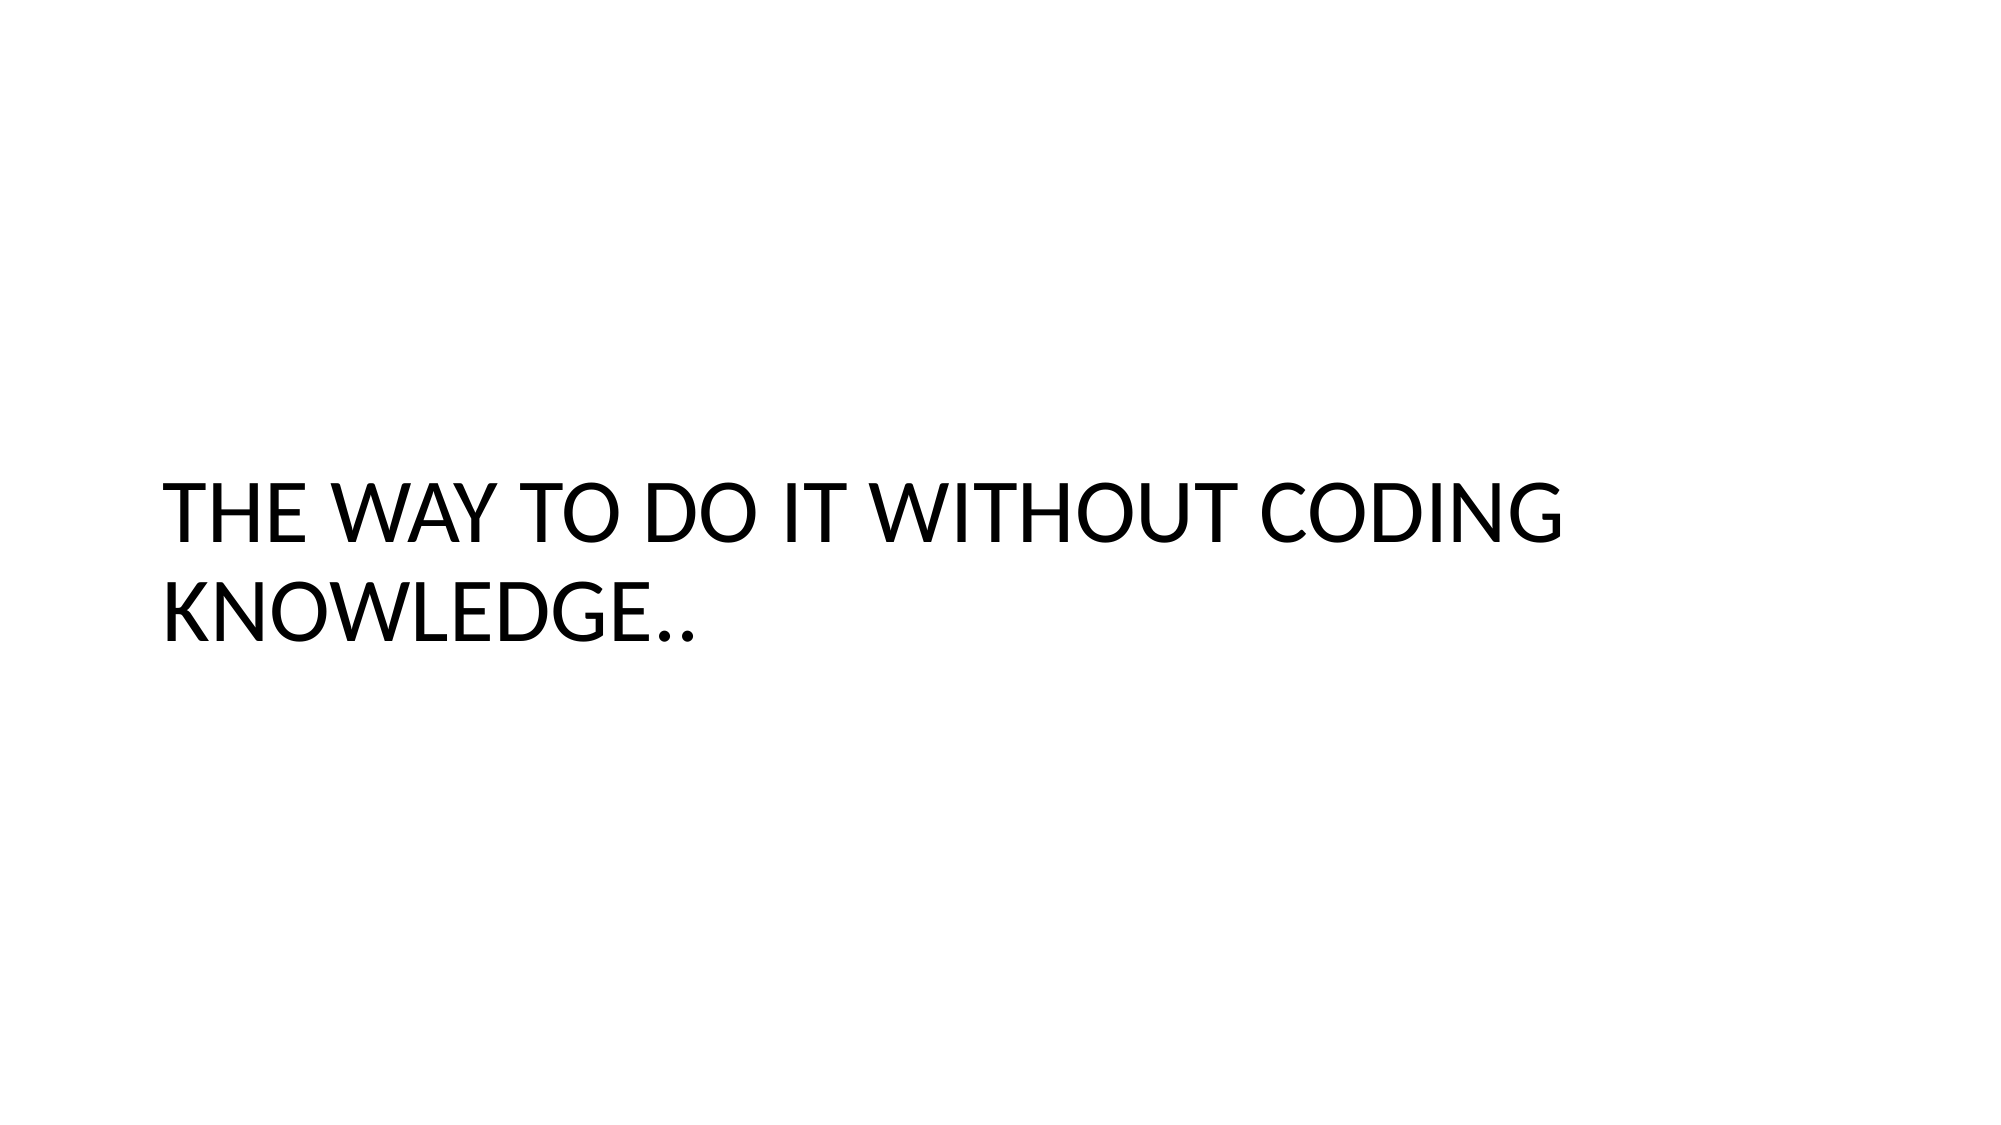

# THE WAY TO DO IT WITHOUT CODING KNOWLEDGE..